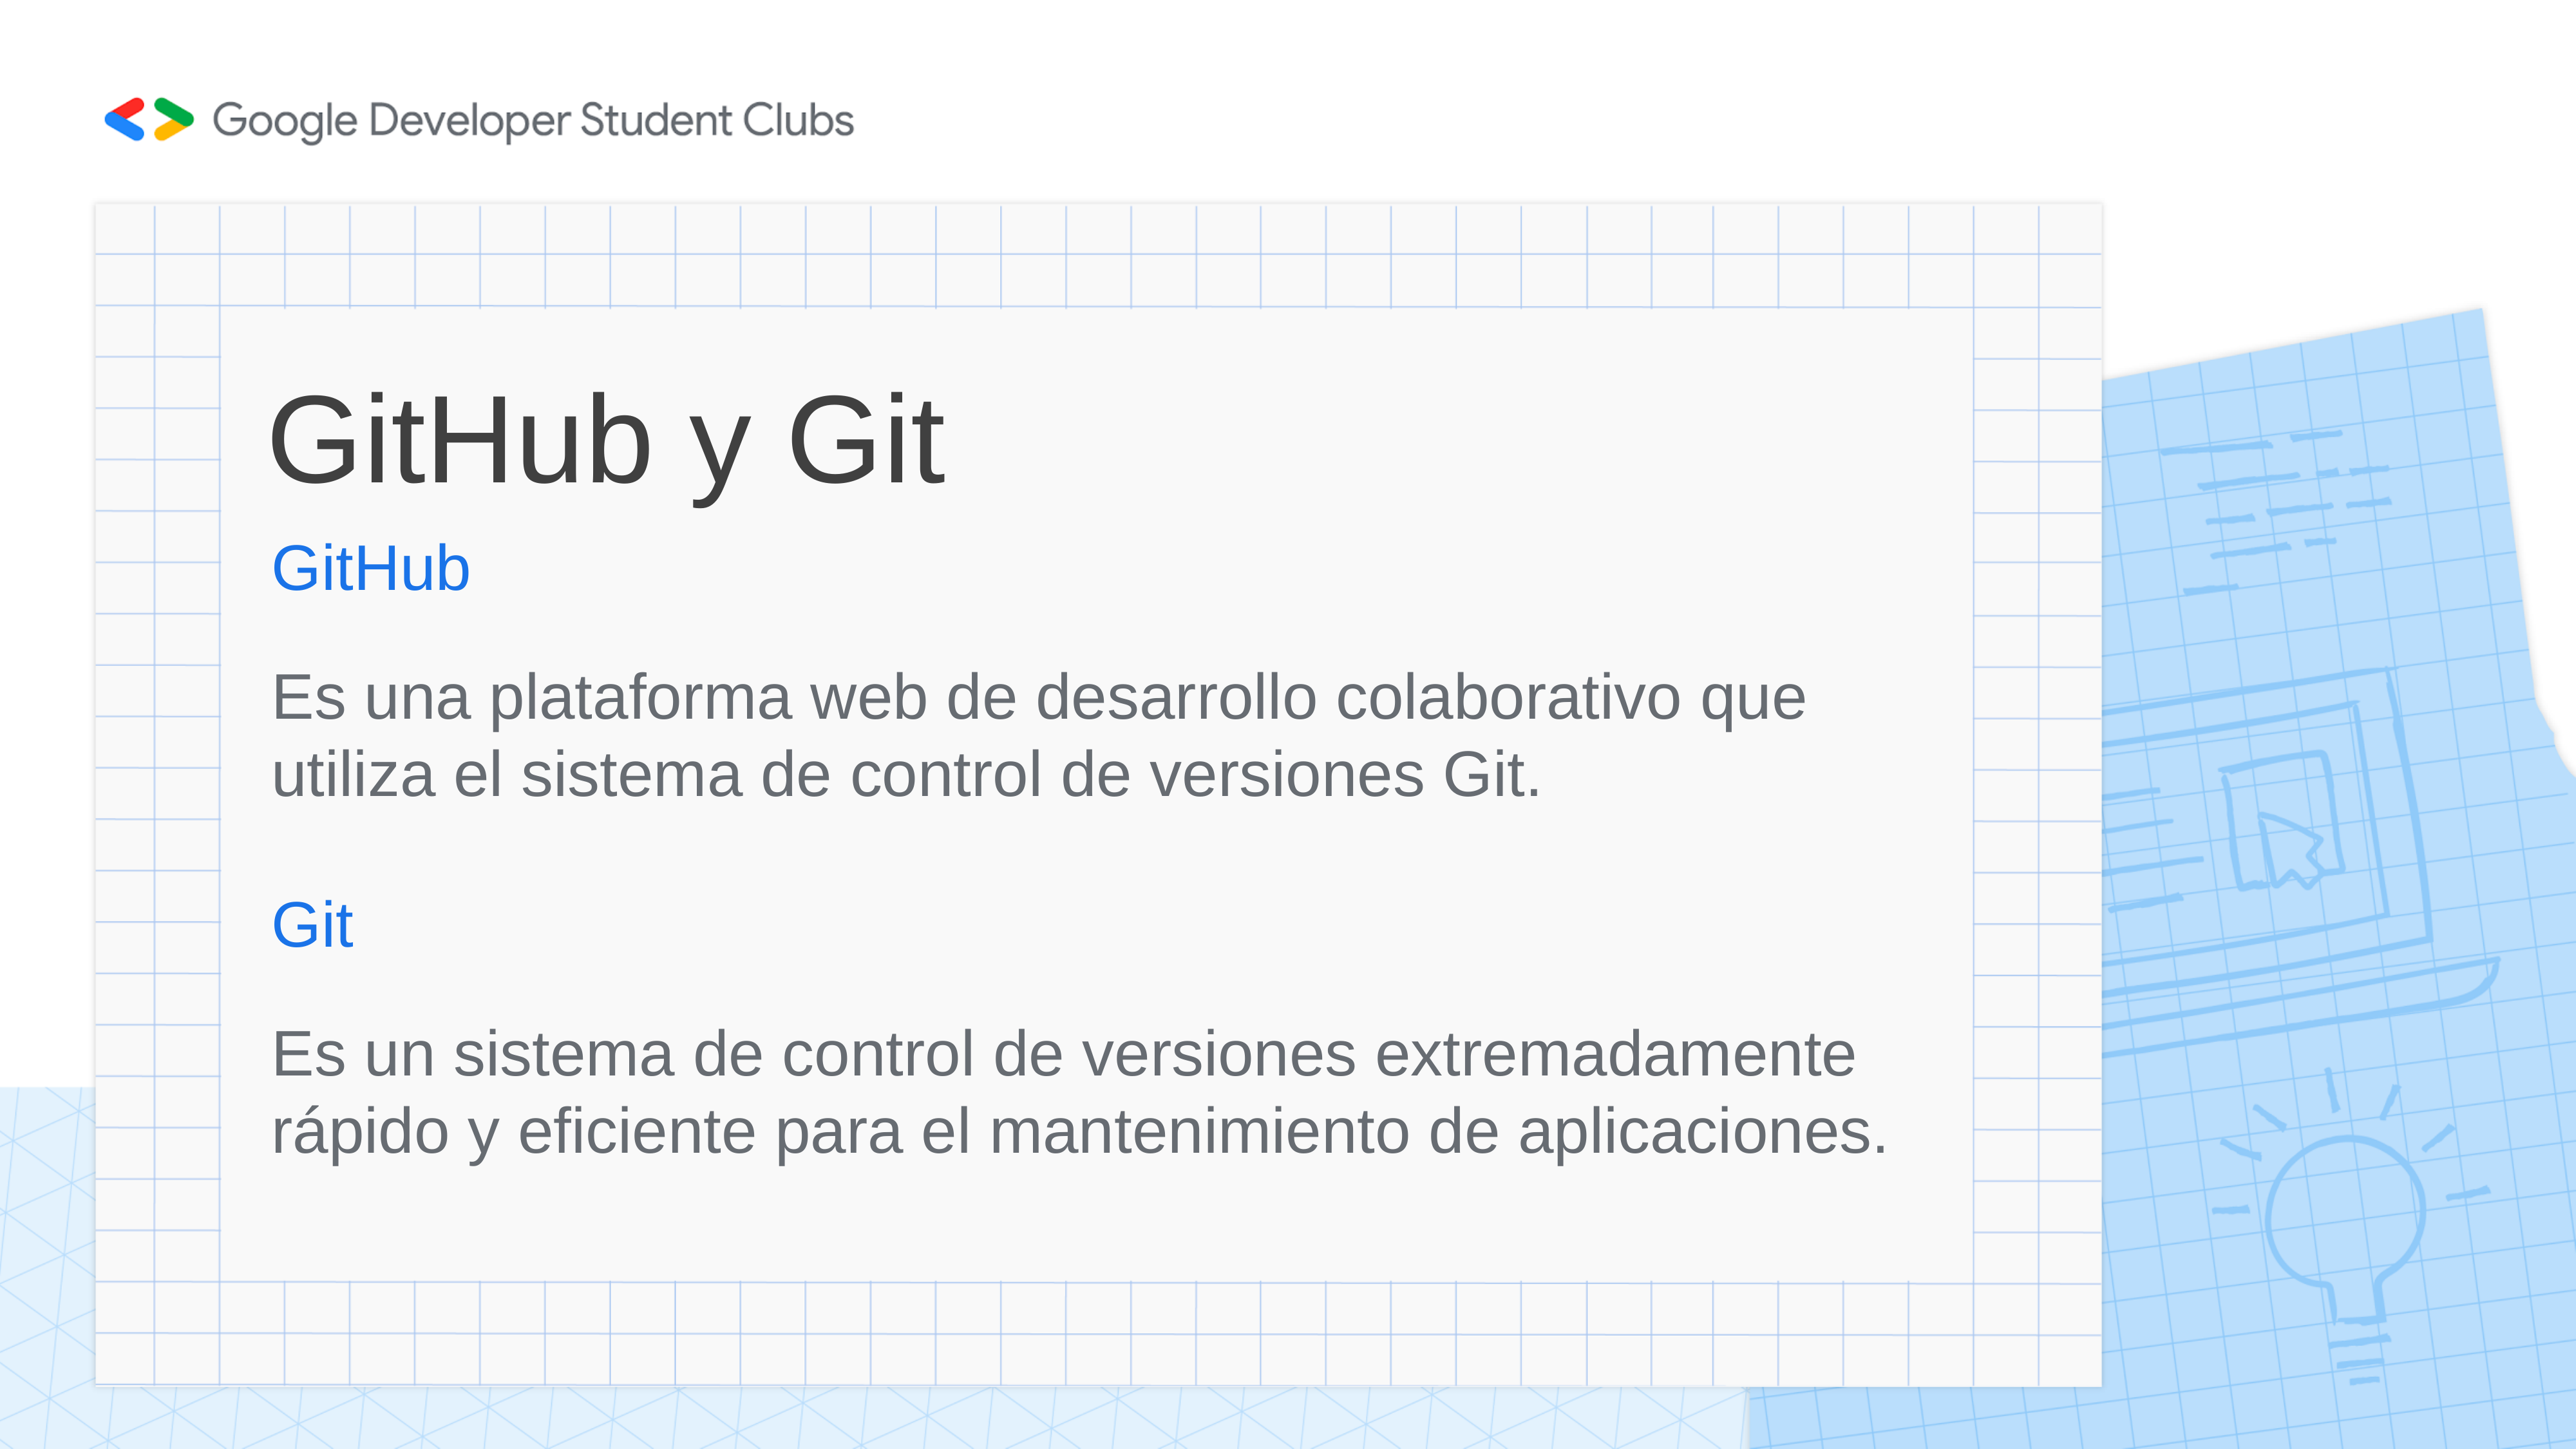

# GitHub y Git
GitHub
Es una plataforma web de desarrollo colaborativo que utiliza el sistema de control de versiones Git.
Git
Es un sistema de control de versiones extremadamente rápido y eficiente para el mantenimiento de aplicaciones.